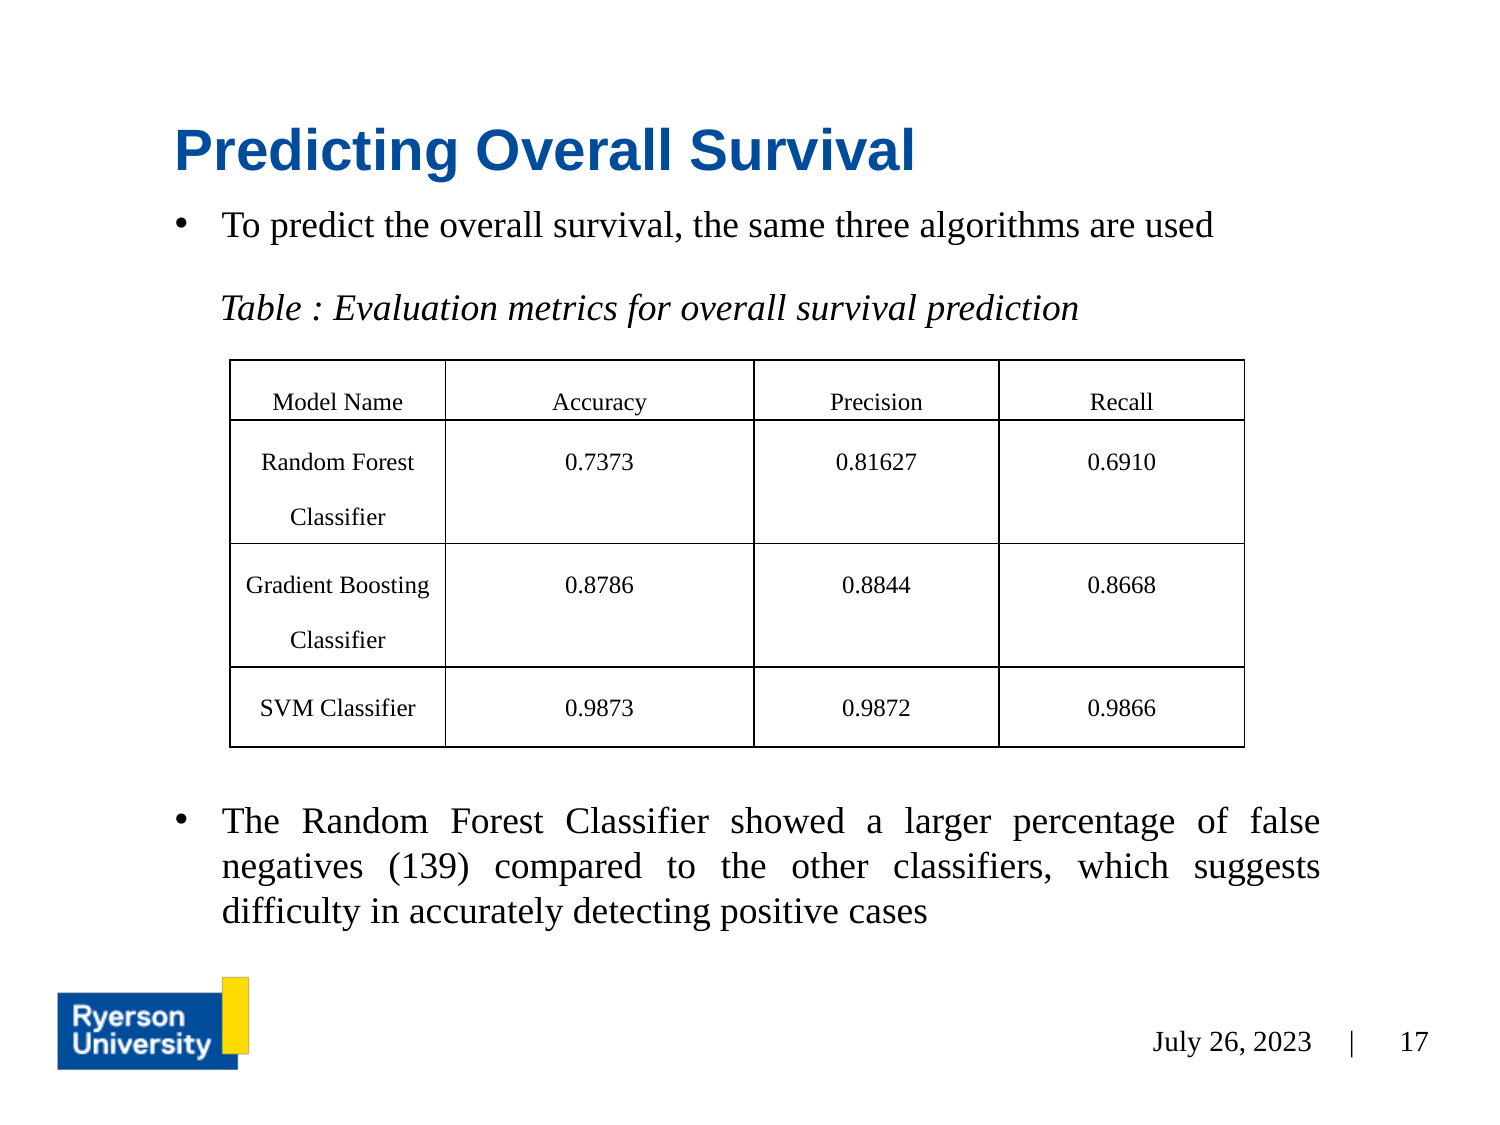

Predicting Overall Survival
To predict the overall survival, the same three algorithms are used
Table : Evaluation metrics for overall survival prediction
| Model Name | Accuracy | Precision | Recall |
| --- | --- | --- | --- |
| Random Forest Classifier | 0.7373 | 0.81627 | 0.6910 |
| Gradient Boosting Classifier | 0.8786 | 0.8844 | 0.8668 |
| SVM Classifier | 0.9873 | 0.9872 | 0.9866 |
The Random Forest Classifier showed a larger percentage of false negatives (139) compared to the other classifiers, which suggests difficulty in accurately detecting positive cases
17
July 26, 2023     |